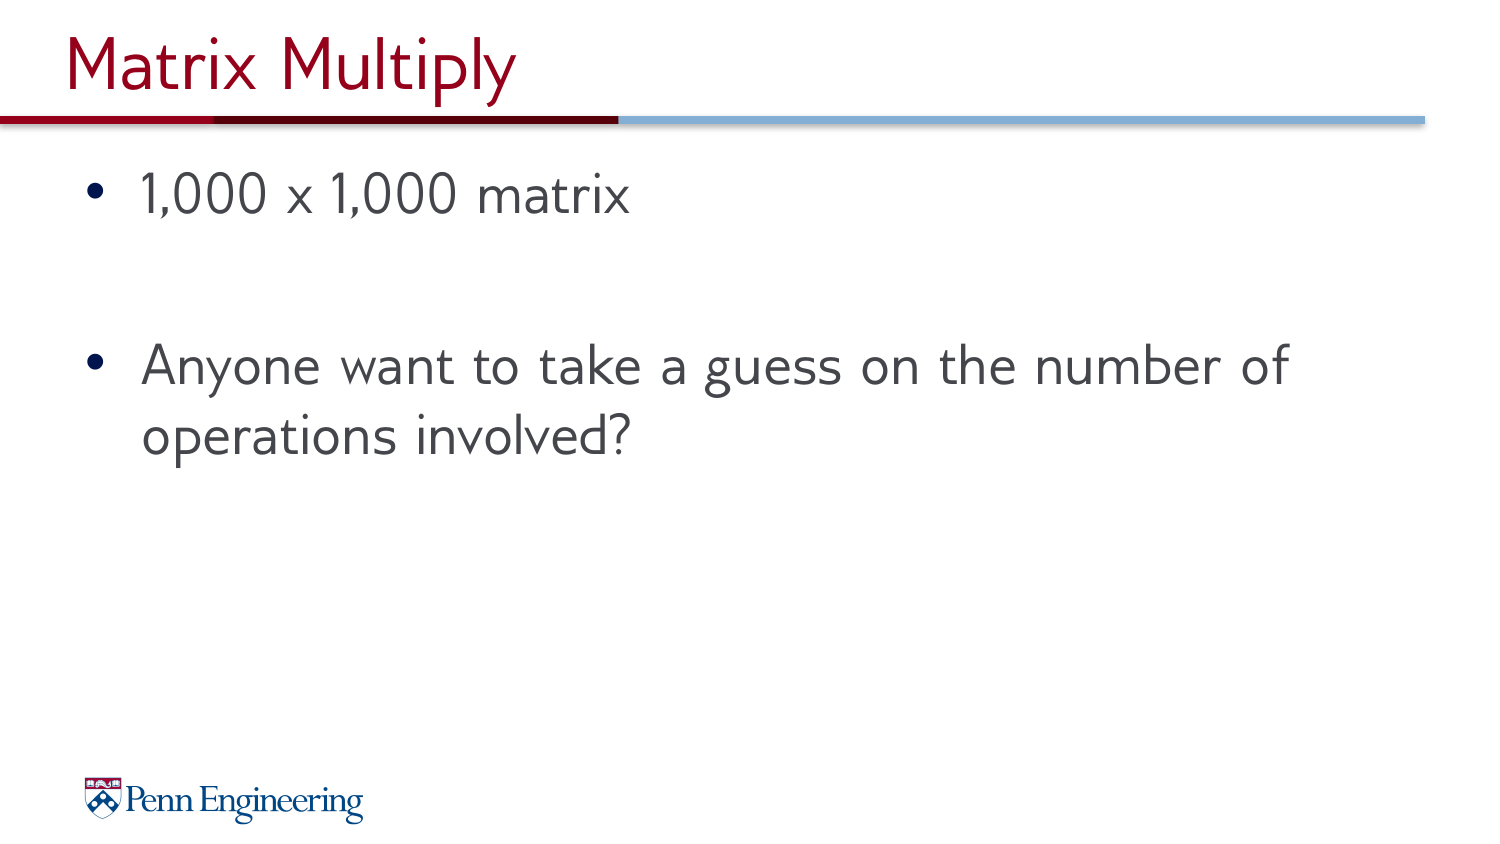

# Matrix Multiply
1,000 x 1,000 matrix

Anyone want to take a guess on the number of operations involved?